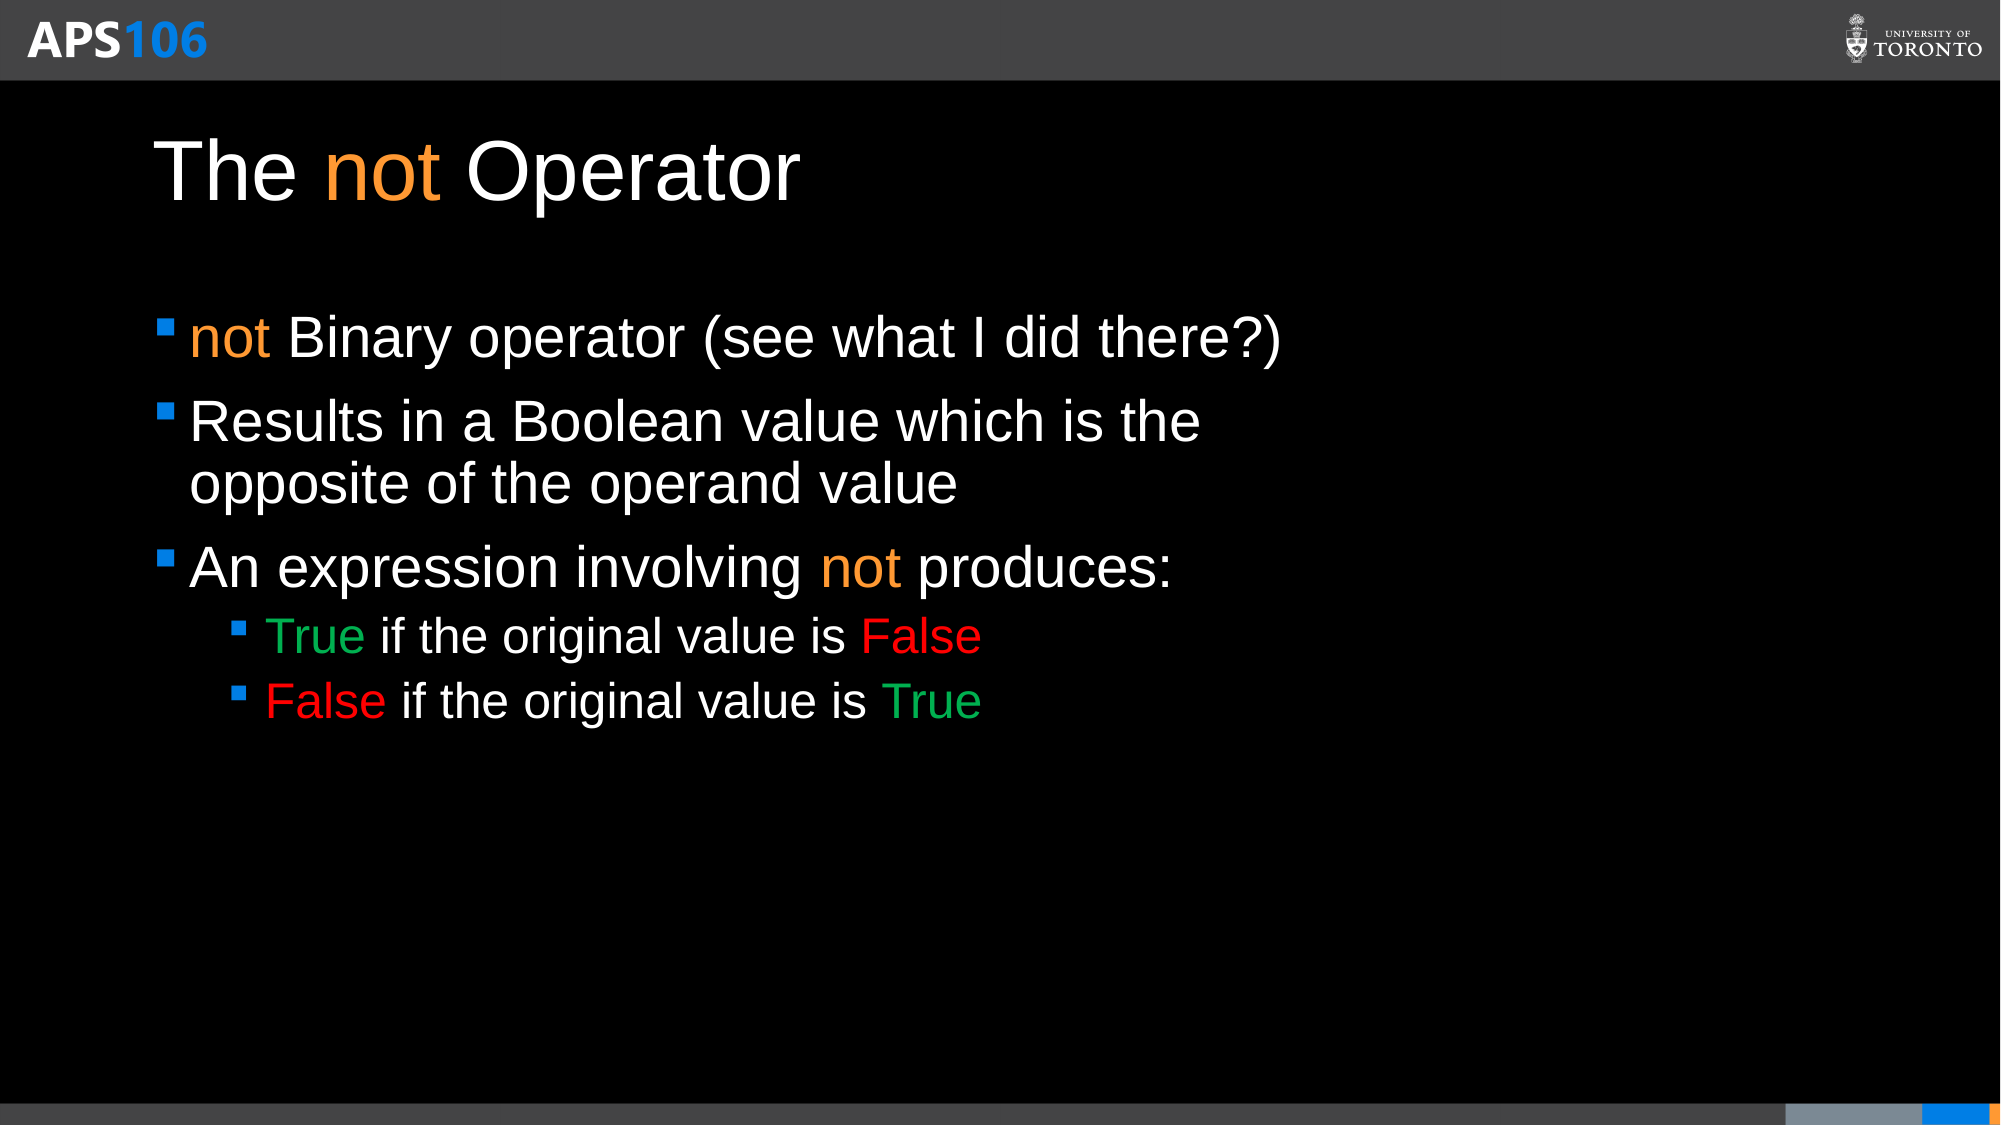

# The not Operator
not Binary operator (see what I did there?)
Results in a Boolean value which is the opposite of the operand value
An expression involving not produces:
True if the original value is False
False if the original value is True